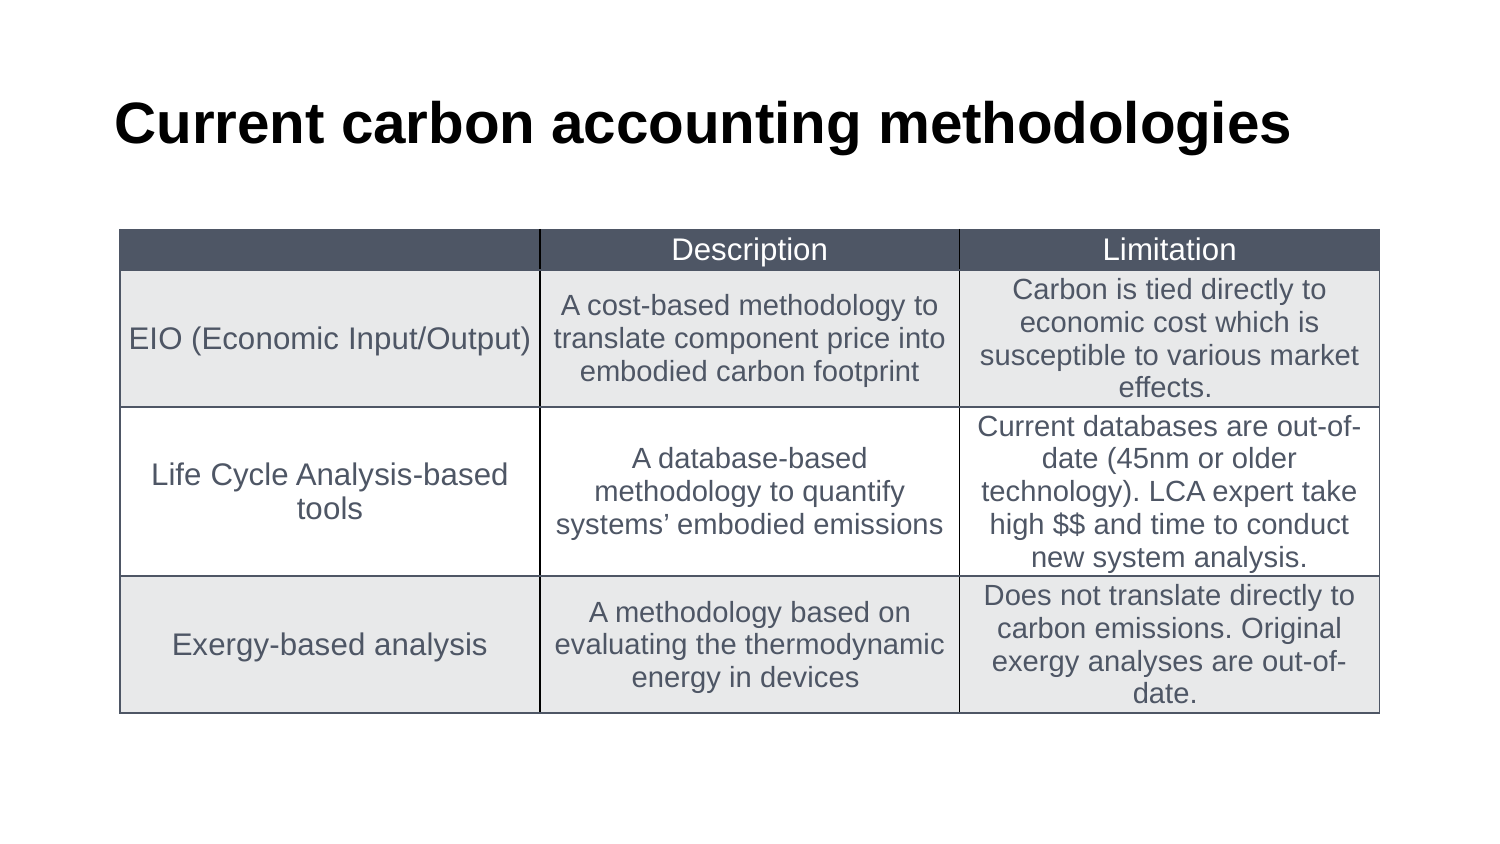

# Current carbon accounting methodologies
|  | Description | Limitation |
| --- | --- | --- |
| EIO (Economic Input/Output) | A cost-based methodology to translate component price into embodied carbon footprint | Carbon is tied directly to economic cost which is susceptible to various market effects. |
| Life Cycle Analysis-based tools | A database-based methodology to quantify systems’ embodied emissions | Current databases are out-of-date (45nm or older technology). LCA expert take high $$ and time to conduct new system analysis. |
| Exergy-based analysis | A methodology based on evaluating the thermodynamic energy in devices | Does not translate directly to carbon emissions. Original exergy analyses are out-of-date. |